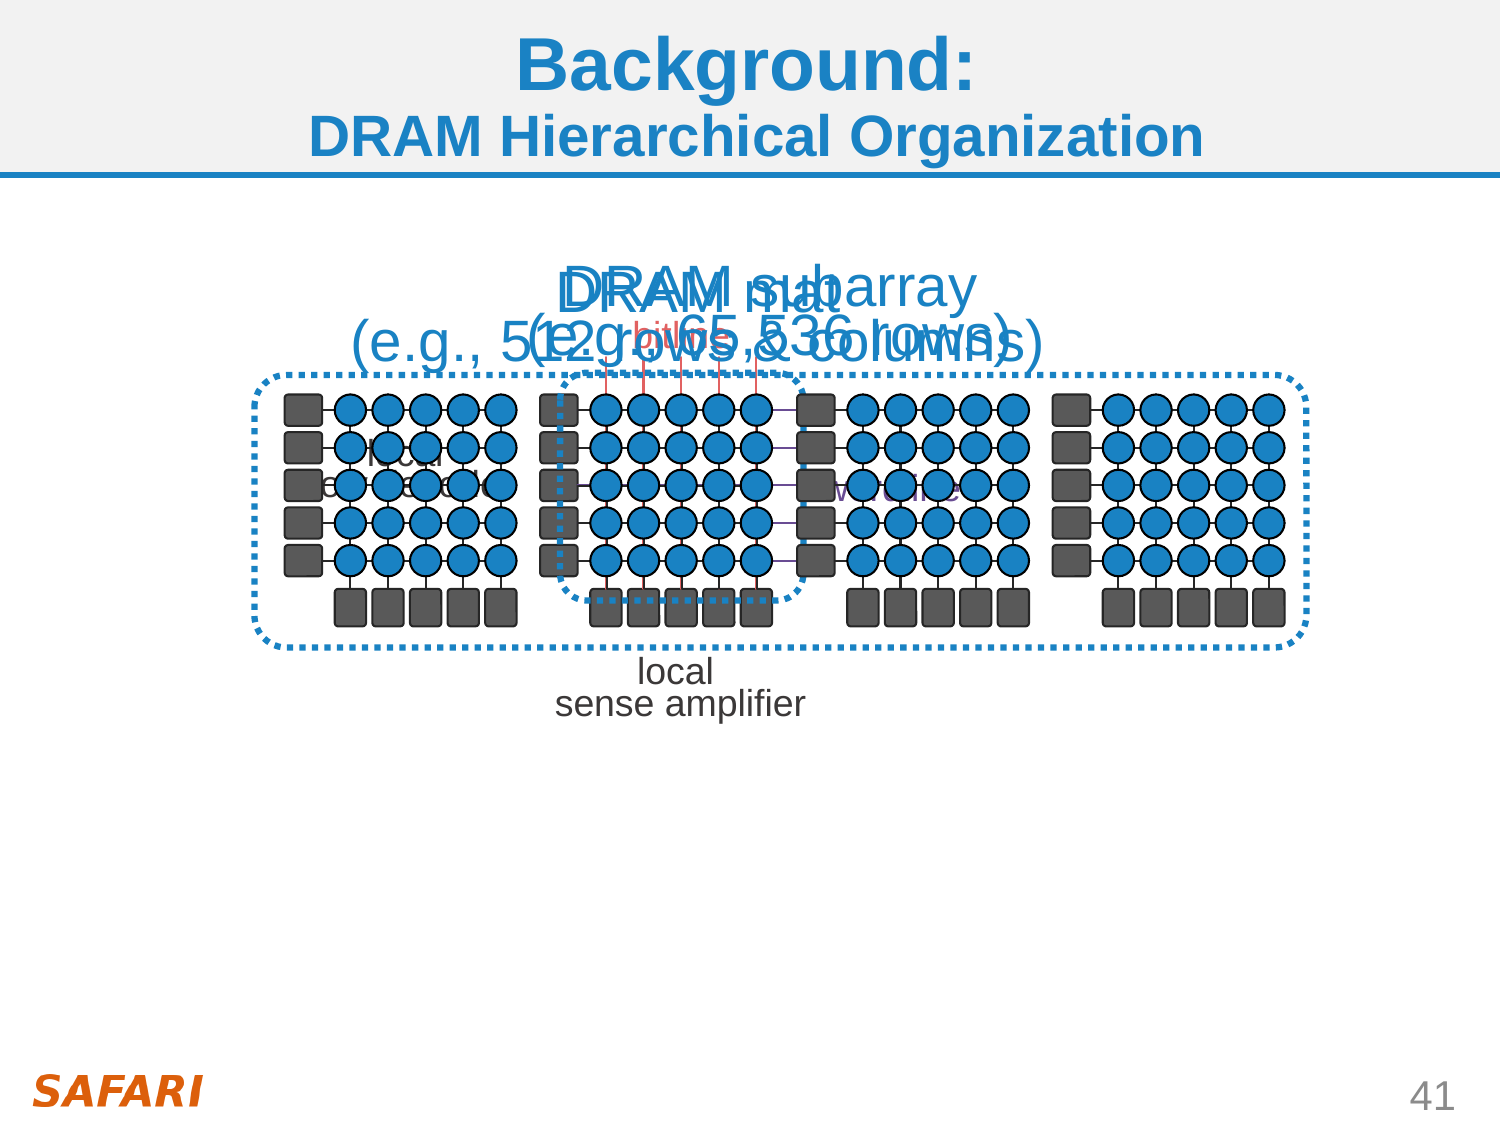

# Background: DRAM Hierarchical Organization
DRAM subarray
(e.g., 65,536 rows)

DRAM mat
(e.g., 512 rows & columns)
bitline

wordline
local
row decoder

local
sense amplifier